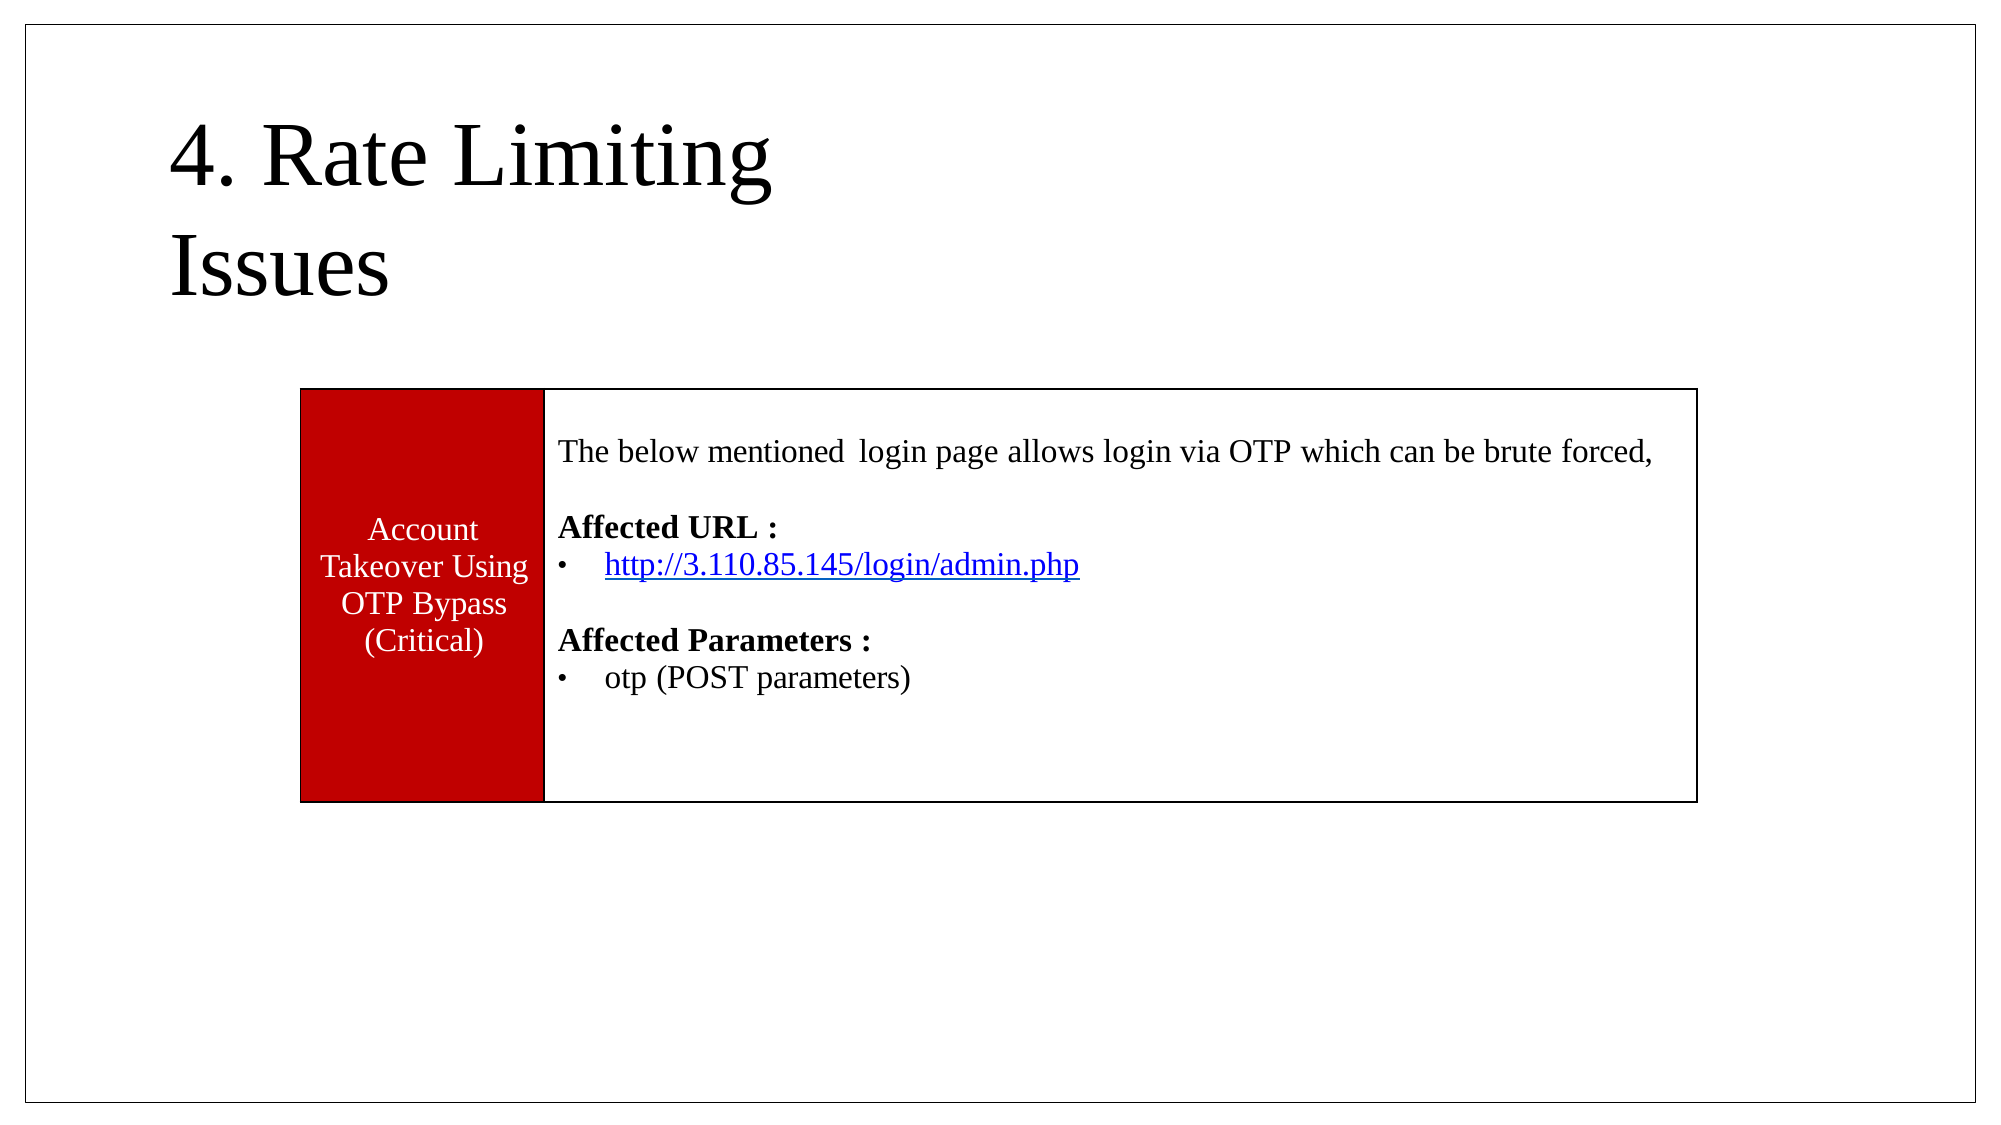

# 4. Rate Limiting Issues
| Account Takeover Using OTP Bypass (Critical) | The below mentioned login page allows login via OTP which can be brute forced, Affected URL : http://3.110.85.145/login/admin.php Affected Parameters : otp (POST parameters) |
| --- | --- |